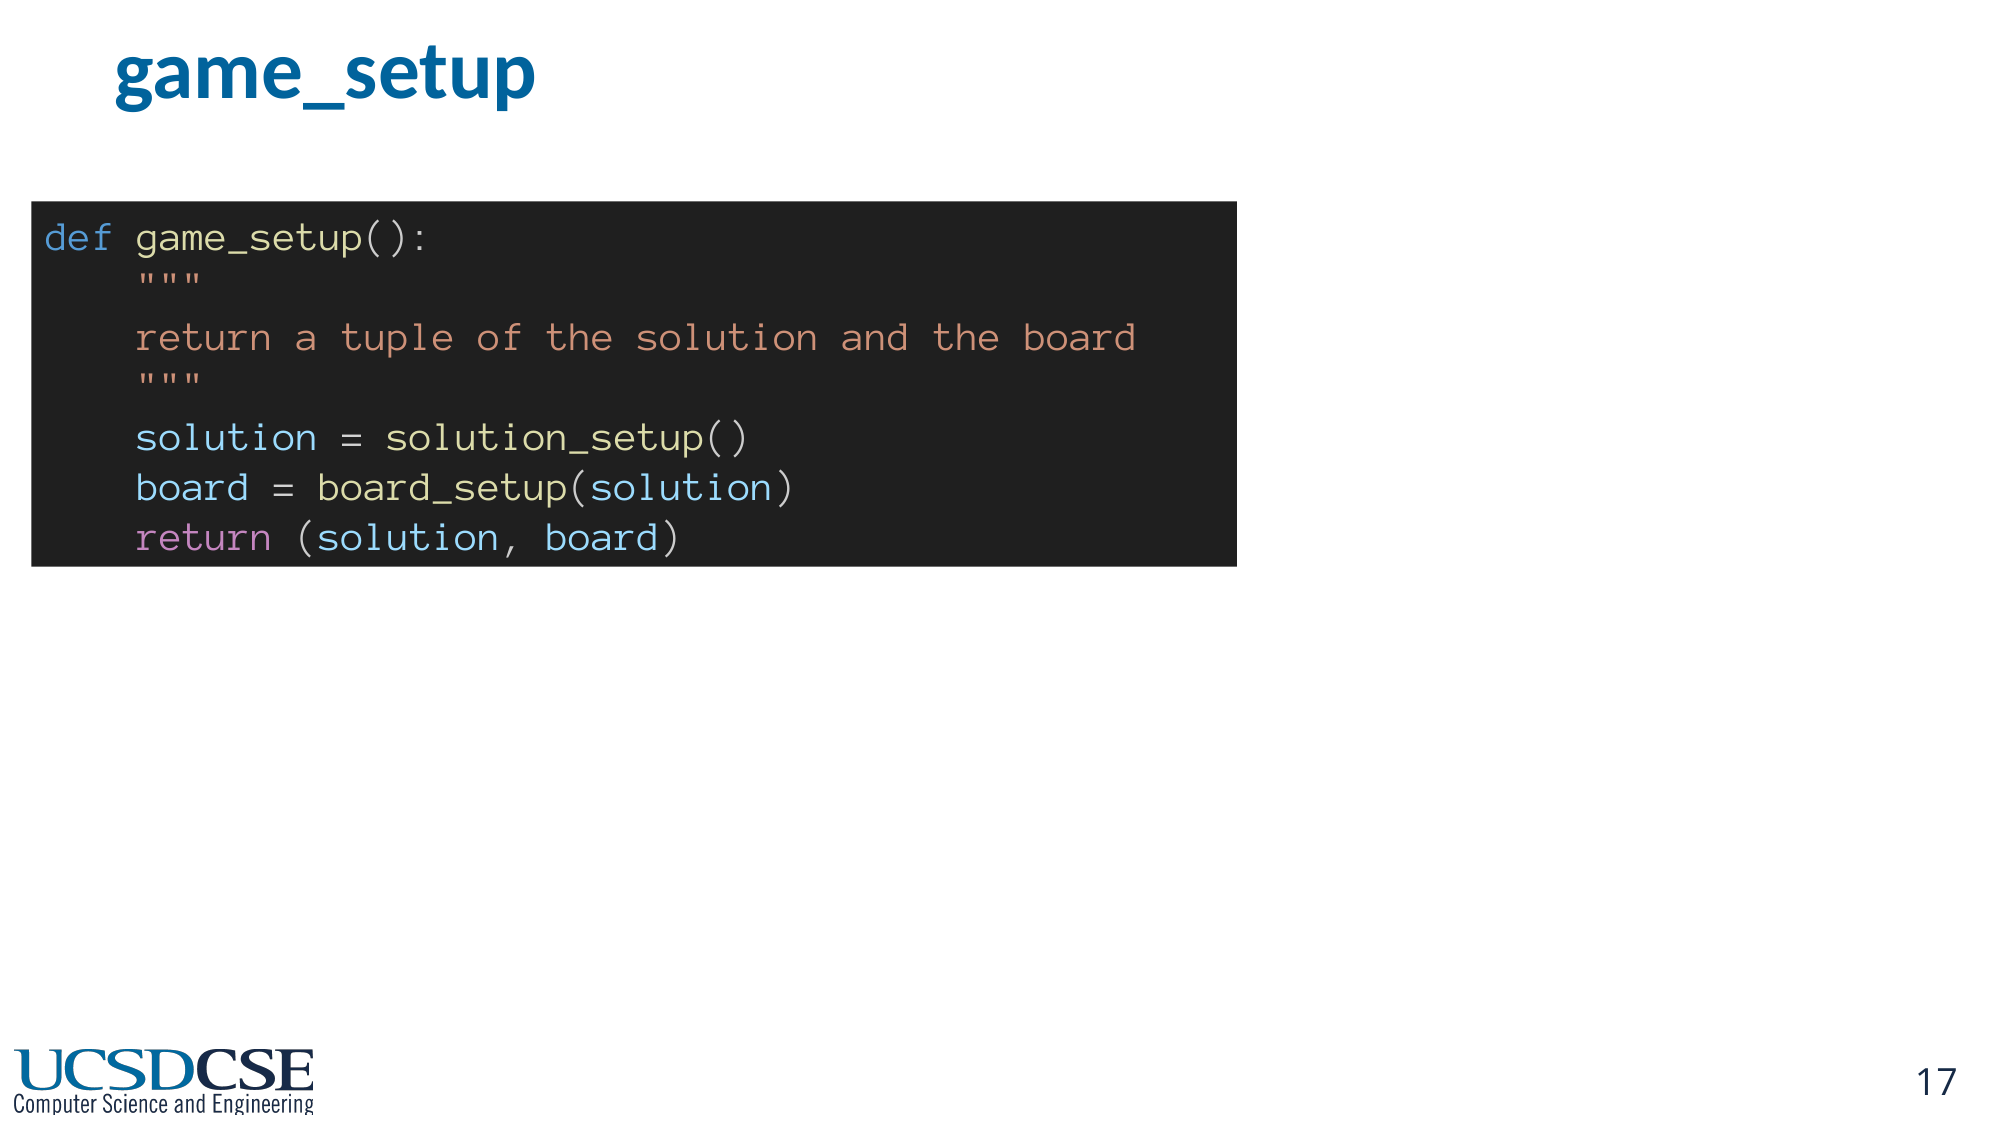

game_setup
def game_setup():
    """
    return a tuple of the solution and the board
    """
    solution = solution_setup()
    board = board_setup(solution)
    return (solution, board)